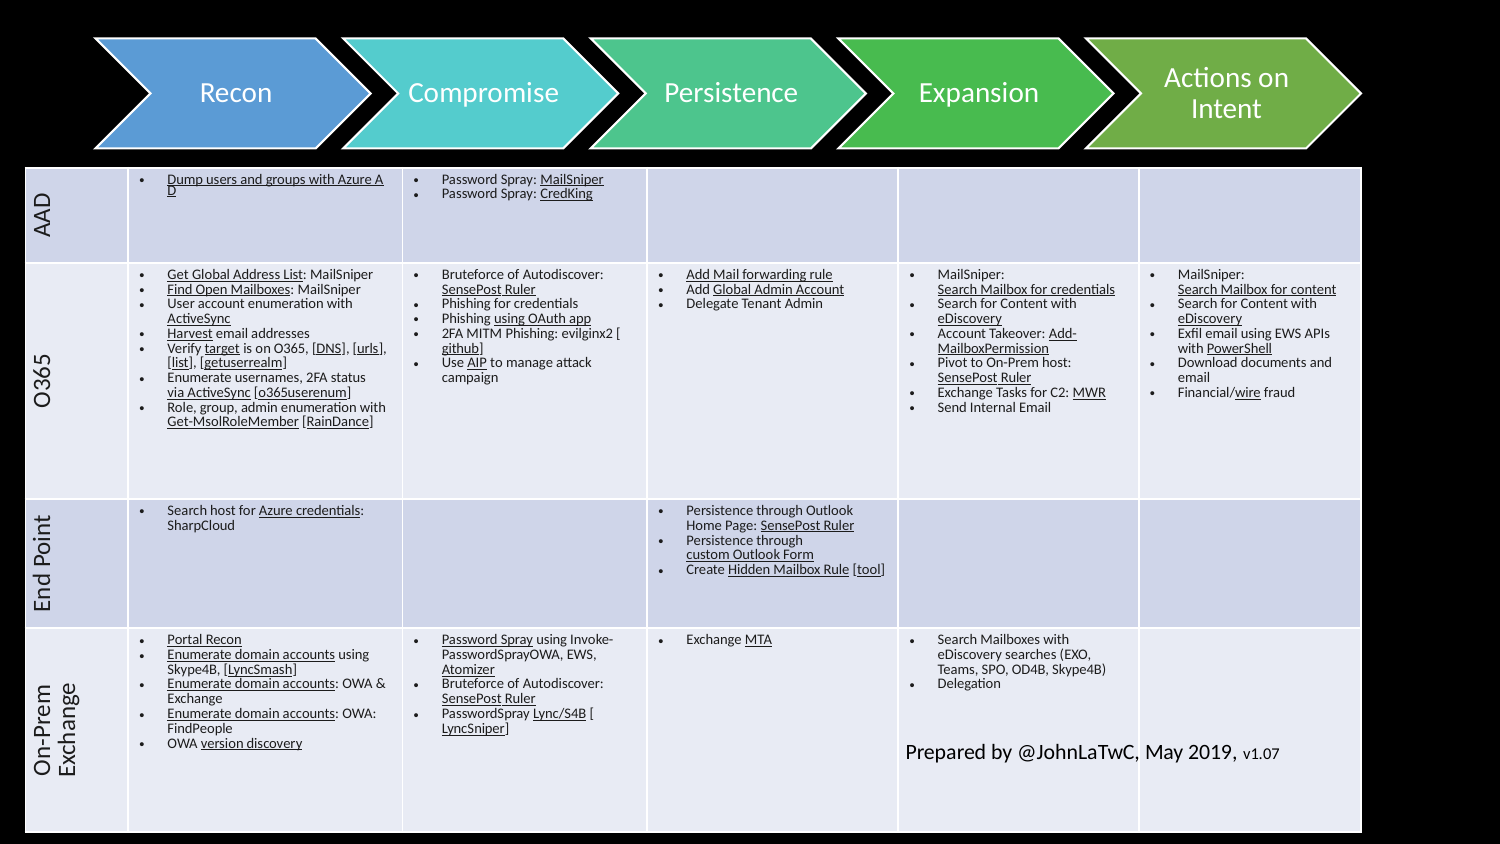

Recon
Compromise
Persistence
Expansion
Actions on Intent
| AAD | Dump users and groups with Azure AD | Password Spray: MailSniper Password Spray: CredKing |  |  |  |
| --- | --- | --- | --- | --- | --- |
| O365 | Get Global Address List: MailSniper Find Open Mailboxes: MailSniper User account enumeration with ActiveSync Harvest email addresses Verify target is on O365, [DNS], [urls], [list], [getuserrealm] Enumerate usernames, 2FA status via ActiveSync [o365userenum] Role, group, admin enumeration with Get-MsolRoleMember [RainDance] | Bruteforce of Autodiscover: SensePost Ruler Phishing for credentials Phishing using OAuth app 2FA MITM Phishing: evilginx2 [github] Use AIP to manage attack campaign | Add Mail forwarding rule Add Global Admin Account Delegate Tenant Admin | MailSniper: Search Mailbox for credentials Search for Content with eDiscovery Account Takeover: Add-MailboxPermission Pivot to On-Prem host: SensePost Ruler Exchange Tasks for C2: MWR Send Internal Email | MailSniper: Search Mailbox for content Search for Content with eDiscovery Exfil email using EWS APIs with PowerShell Download documents and email Financial/wire fraud |
| End Point | Search host for Azure credentials: SharpCloud |  | Persistence through Outlook Home Page: SensePost Ruler Persistence through custom Outlook Form Create Hidden Mailbox Rule [tool] |  |  |
| On-Prem Exchange | Portal Recon Enumerate domain accounts using Skype4B, [LyncSmash] Enumerate domain accounts: OWA & Exchange Enumerate domain accounts: OWA: FindPeople OWA version discovery | Password Spray using Invoke-PasswordSprayOWA, EWS, Atomizer Bruteforce of Autodiscover: SensePost Ruler PasswordSpray Lync/S4B [LyncSniper] | Exchange MTA | Search Mailboxes with eDiscovery searches (EXO, Teams, SPO, OD4B, Skype4B) Delegation |  |
Prepared by @JohnLaTwC, May 2019, v1.07